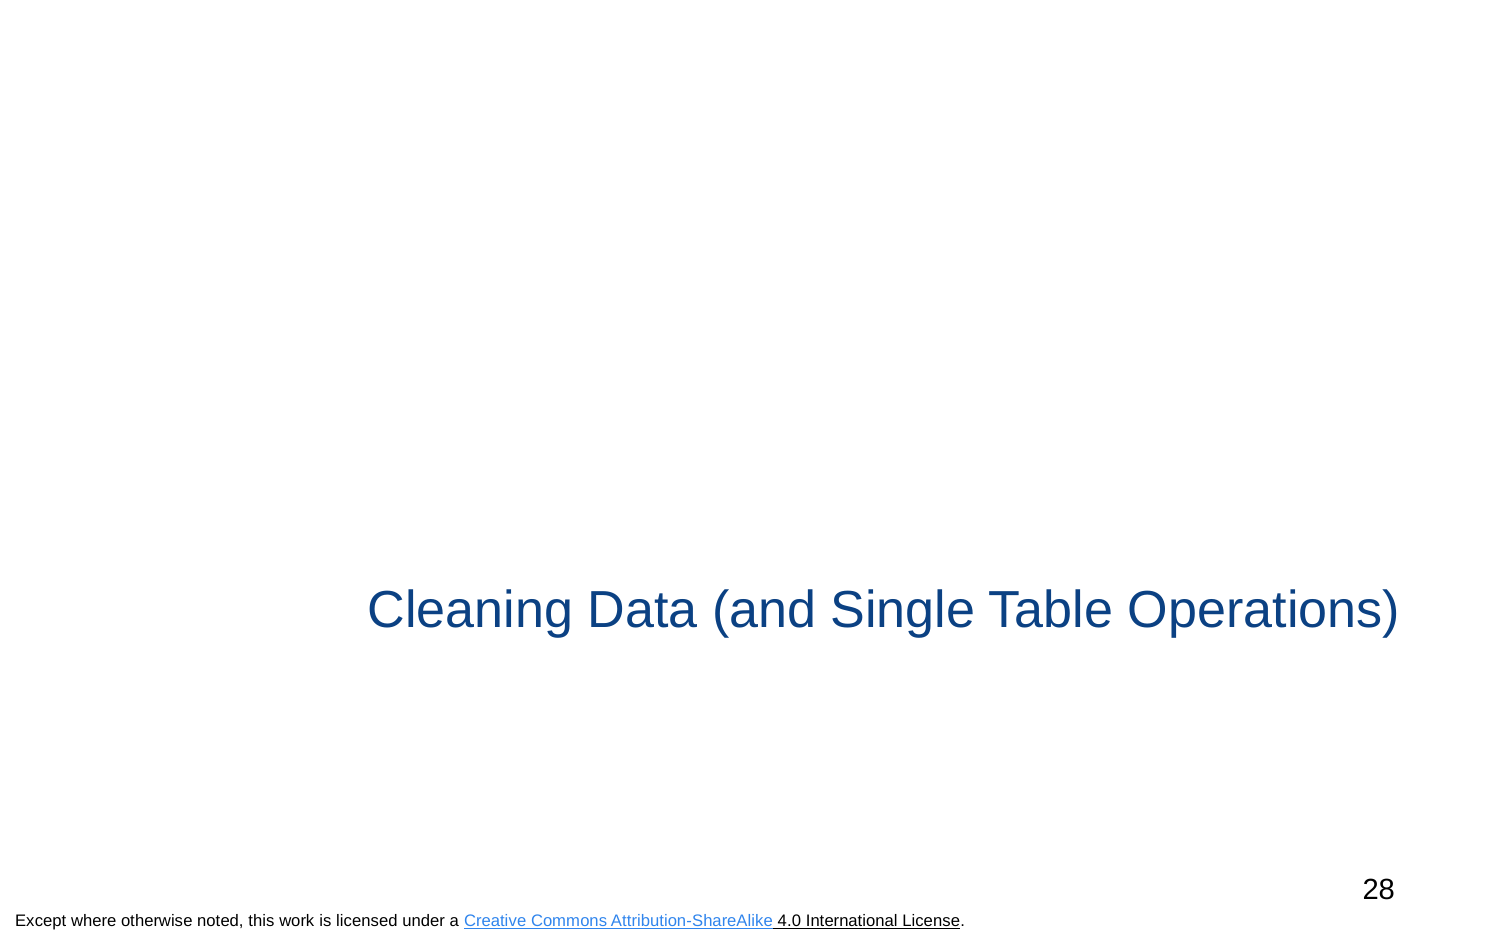

# Cleaning Data (and Single Table Operations)

28